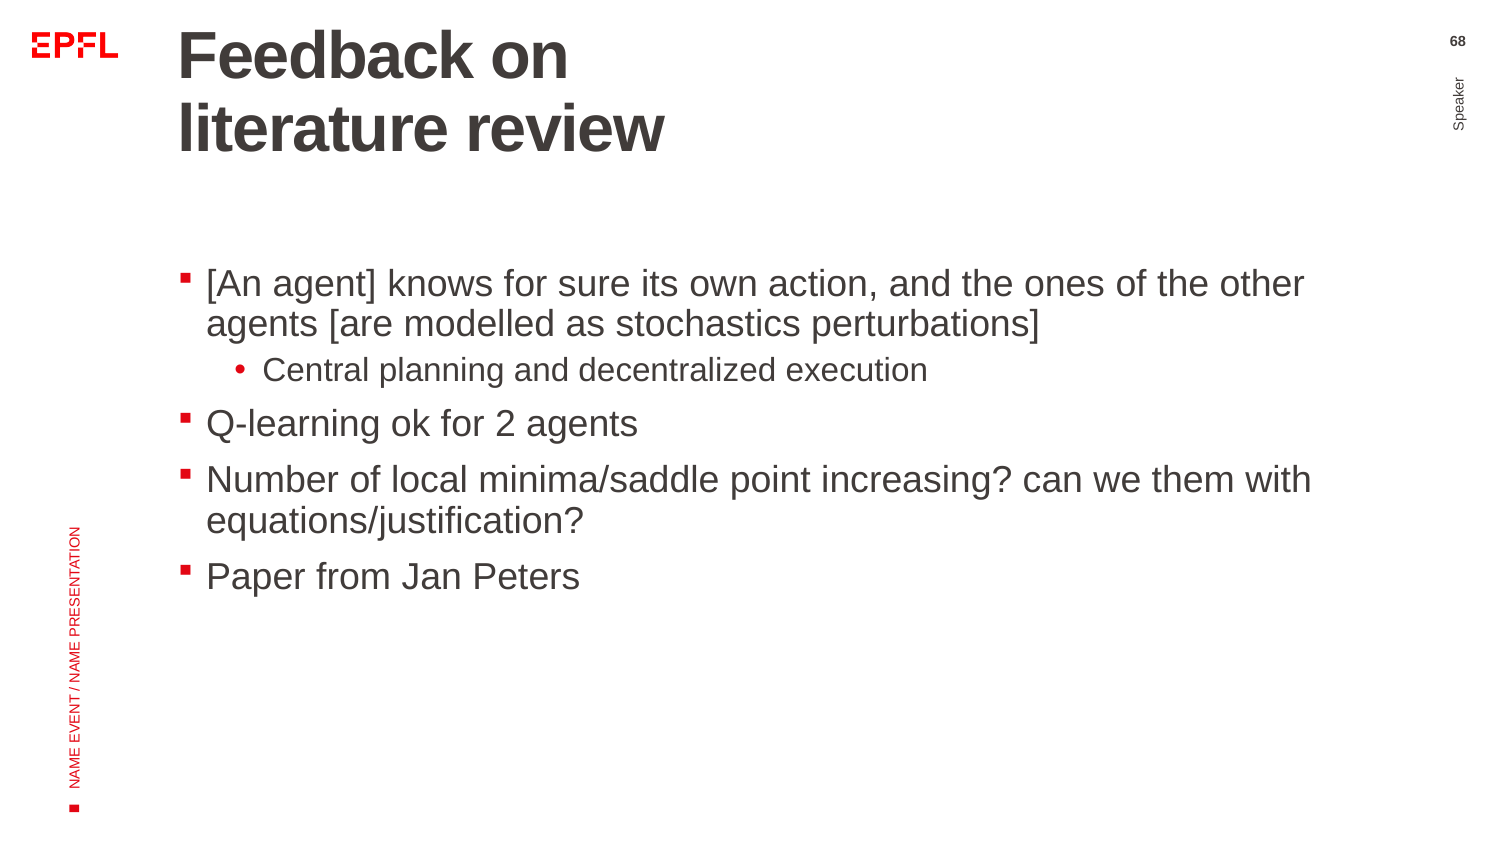

# Feedback on literature review
68
[An agent] knows for sure its own action, and the ones of the other agents [are modelled as stochastics perturbations]
Central planning and decentralized execution
Q-learning ok for 2 agents
Number of local minima/saddle point increasing? can we them with equations/justification?
Paper from Jan Peters

Speaker
NAME EVENT / NAME PRESENTATION